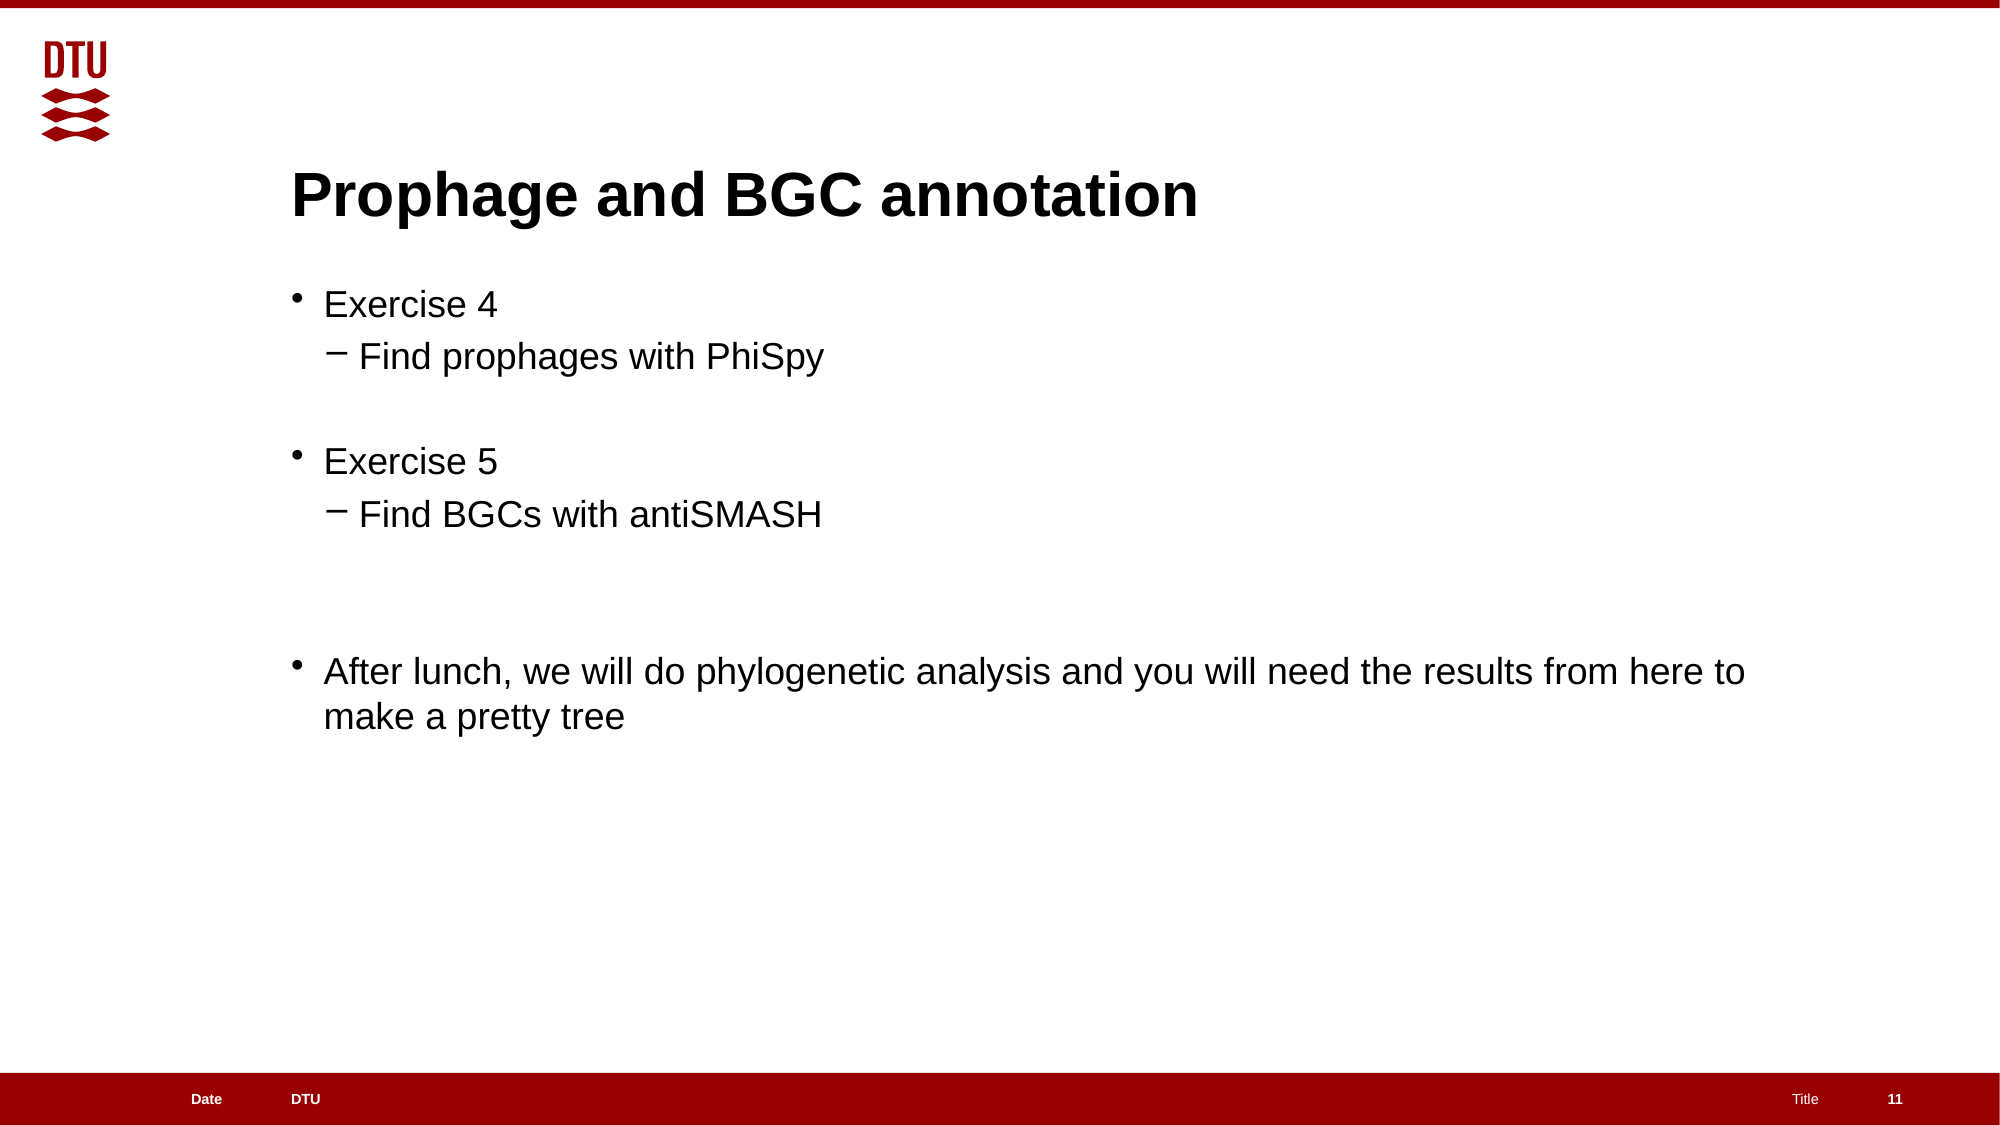

# Prophage and BGC annotation
Exercise 4
Find prophages with PhiSpy

Exercise 5
Find BGCs with antiSMASH

After lunch, we will do phylogenetic analysis and you will need the results from here to make a pretty tree

11